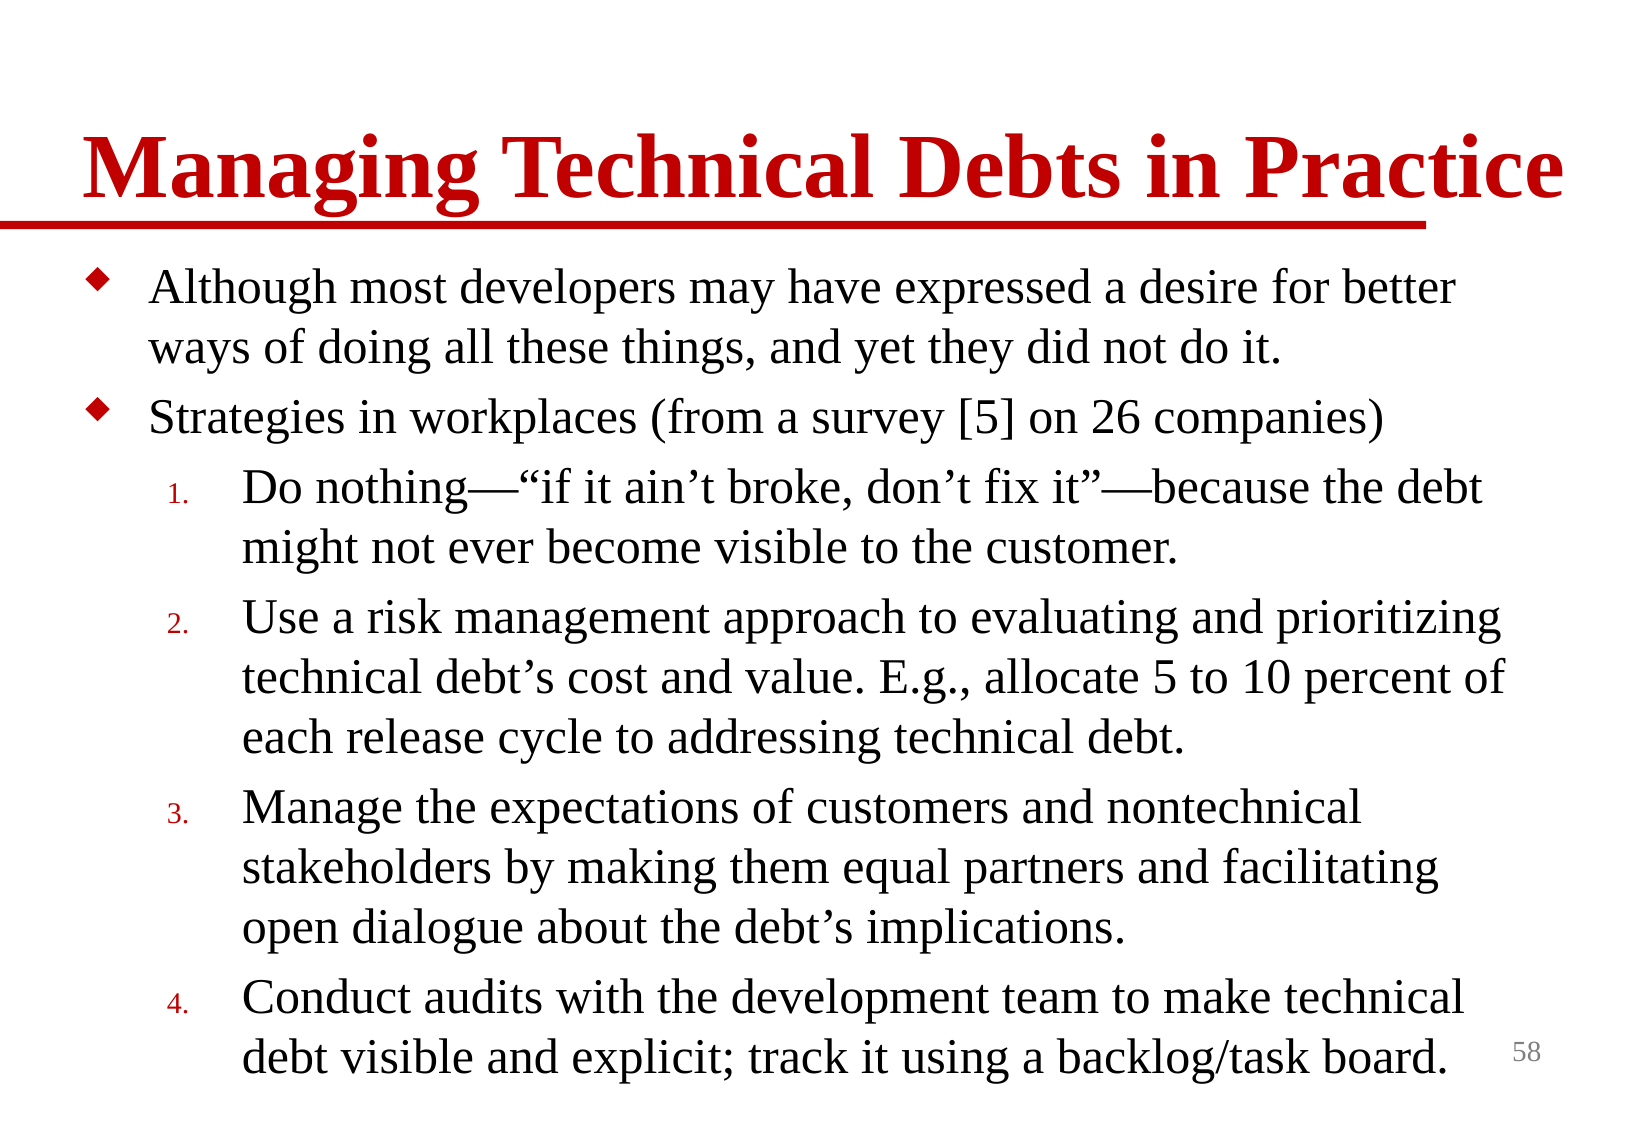

# Managing Technical Debts in Practice
Although most developers may have expressed a desire for better ways of doing all these things, and yet they did not do it.
Strategies in workplaces (from a survey [5] on 26 companies)
Do nothing—“if it ain’t broke, don’t fix it”—because the debt might not ever become visible to the customer.
Use a risk management approach to evaluating and prioritizing technical debt’s cost and value. E.g., allocate 5 to 10 percent of each release cycle to addressing technical debt.
Manage the expectations of customers and nontechnical stakeholders by making them equal partners and facilitating open dialogue about the debt’s implications.
Conduct audits with the development team to make technical debt visible and explicit; track it using a backlog/task board.
58